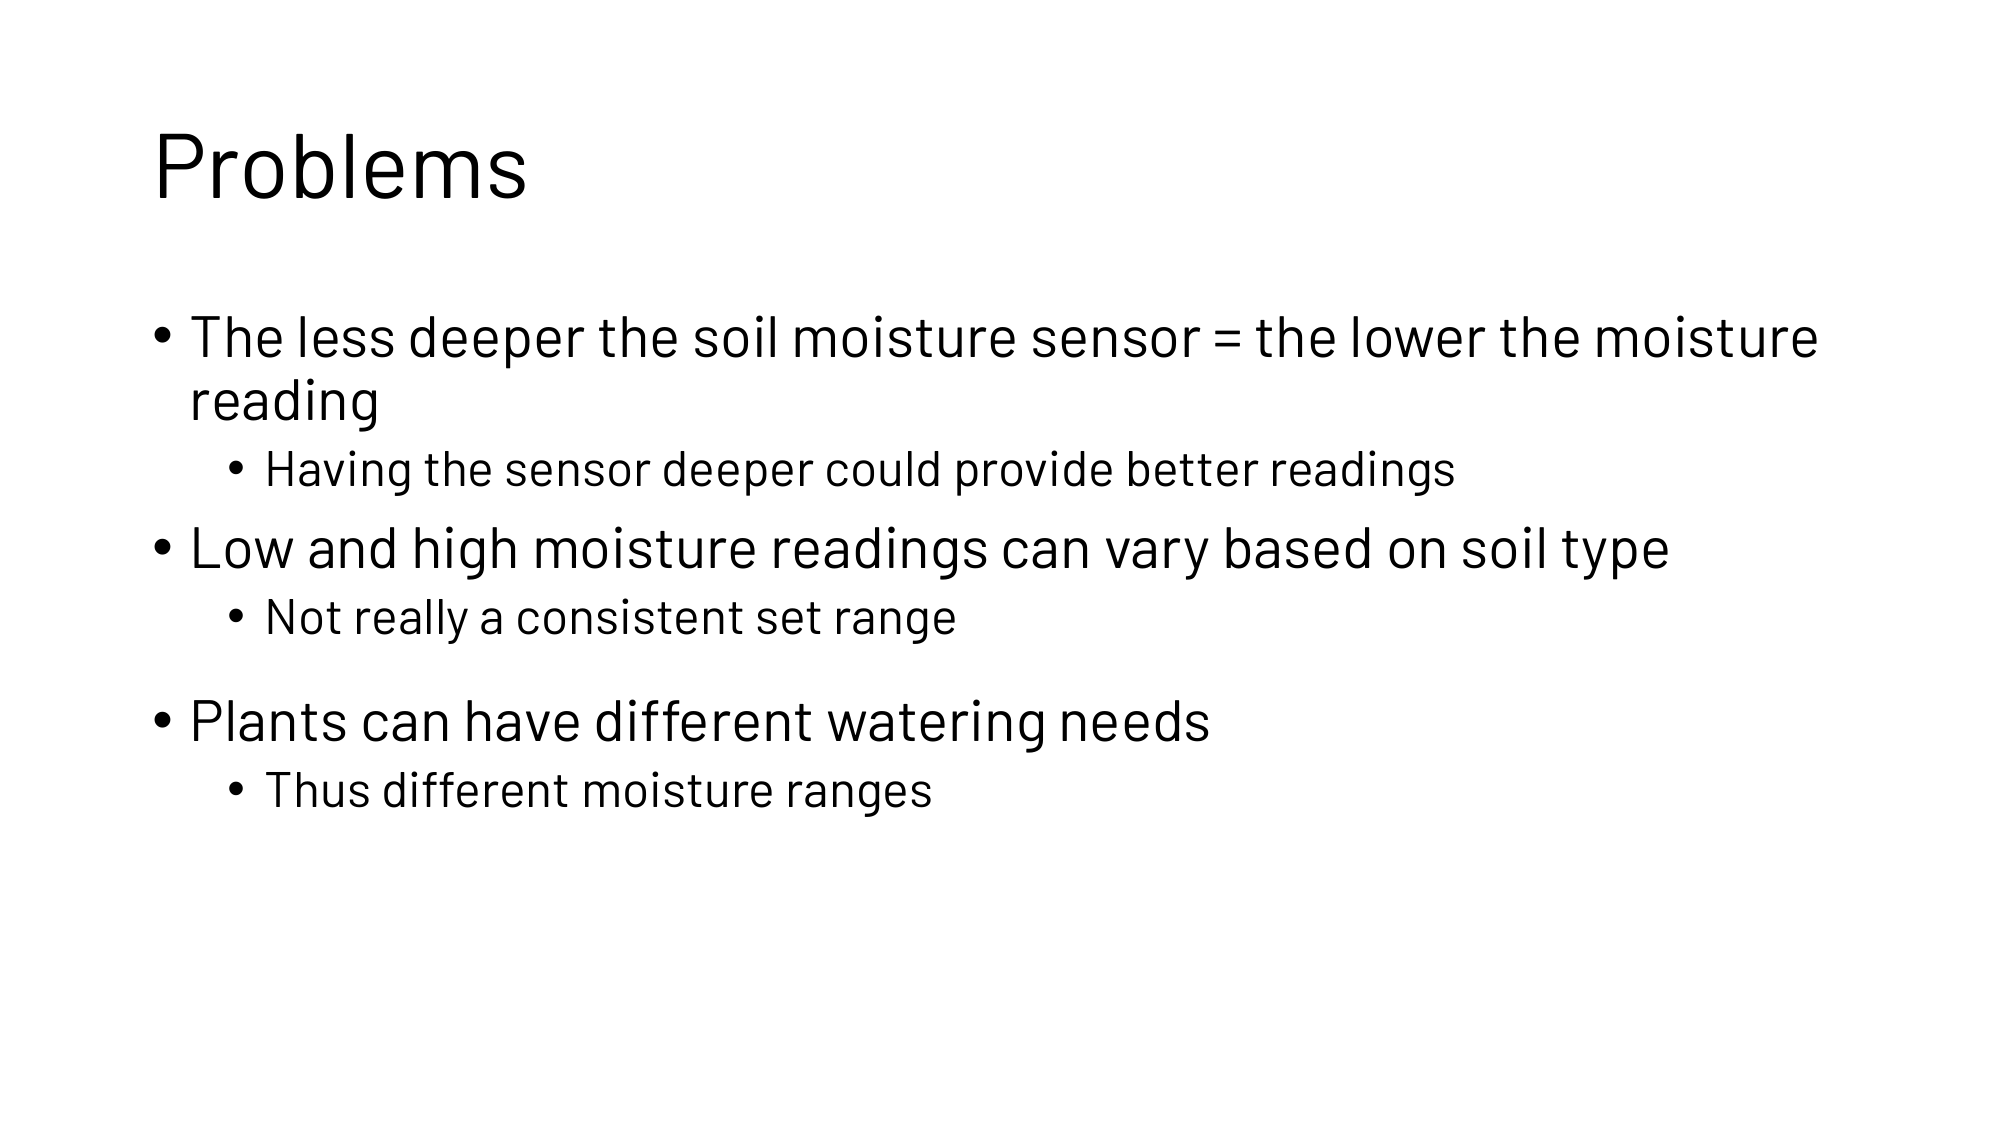

# Problems
The less deeper the soil moisture sensor = the lower the moisture reading
Having the sensor deeper could provide better readings
Low and high moisture readings can vary based on soil type
Not really a consistent set range

Plants can have different watering needs
Thus different moisture ranges